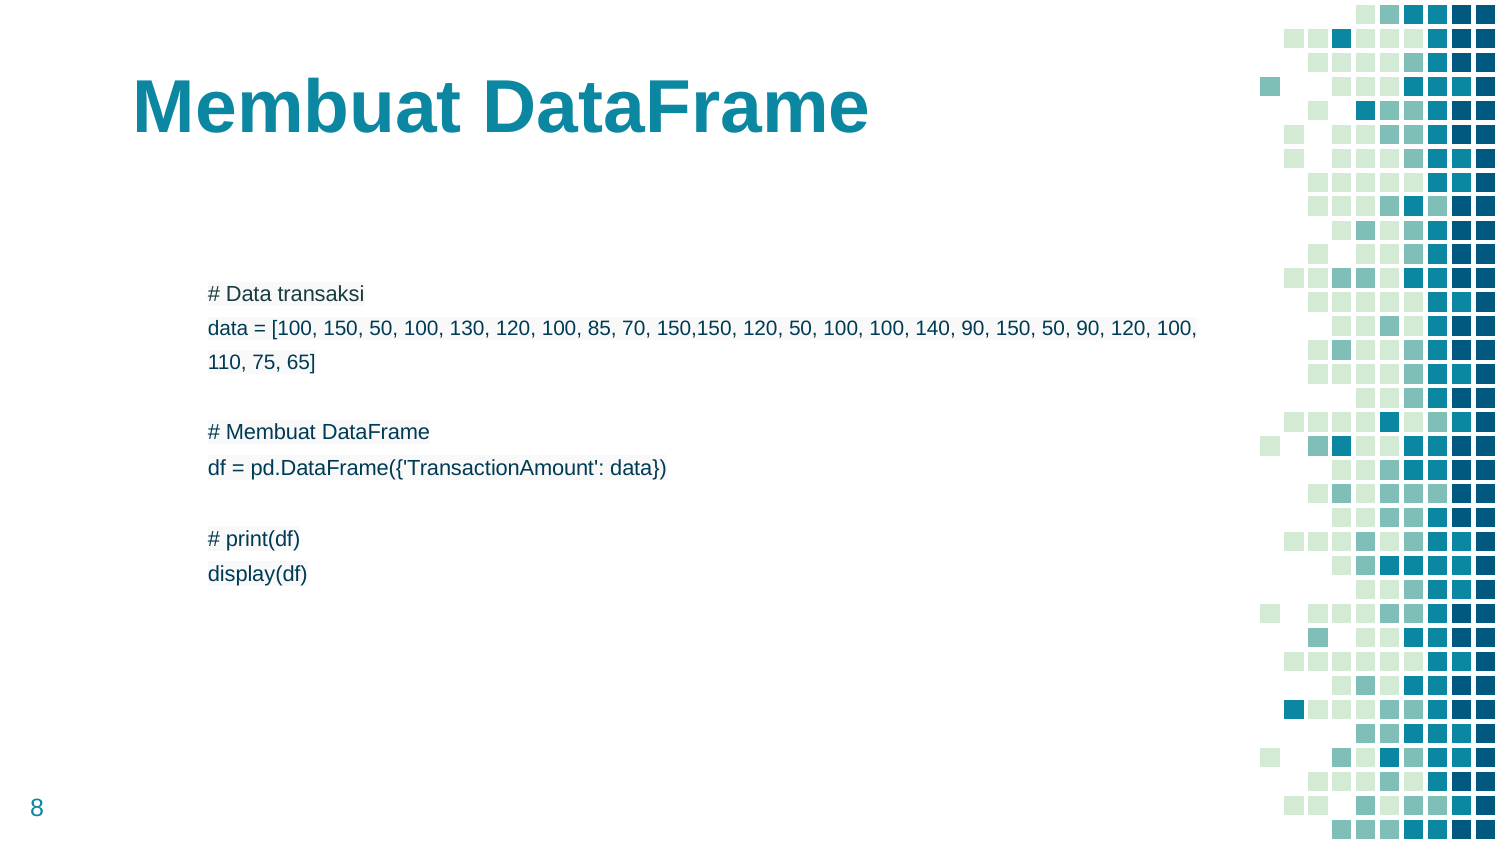

# Membuat DataFrame
# Data transaksi
data = [100, 150, 50, 100, 130, 120, 100, 85, 70, 150,150, 120, 50, 100, 100, 140, 90, 150, 50, 90, 120, 100, 110, 75, 65]

# Membuat DataFrame
df = pd.DataFrame({'TransactionAmount': data})

# print(df)
display(df)

8